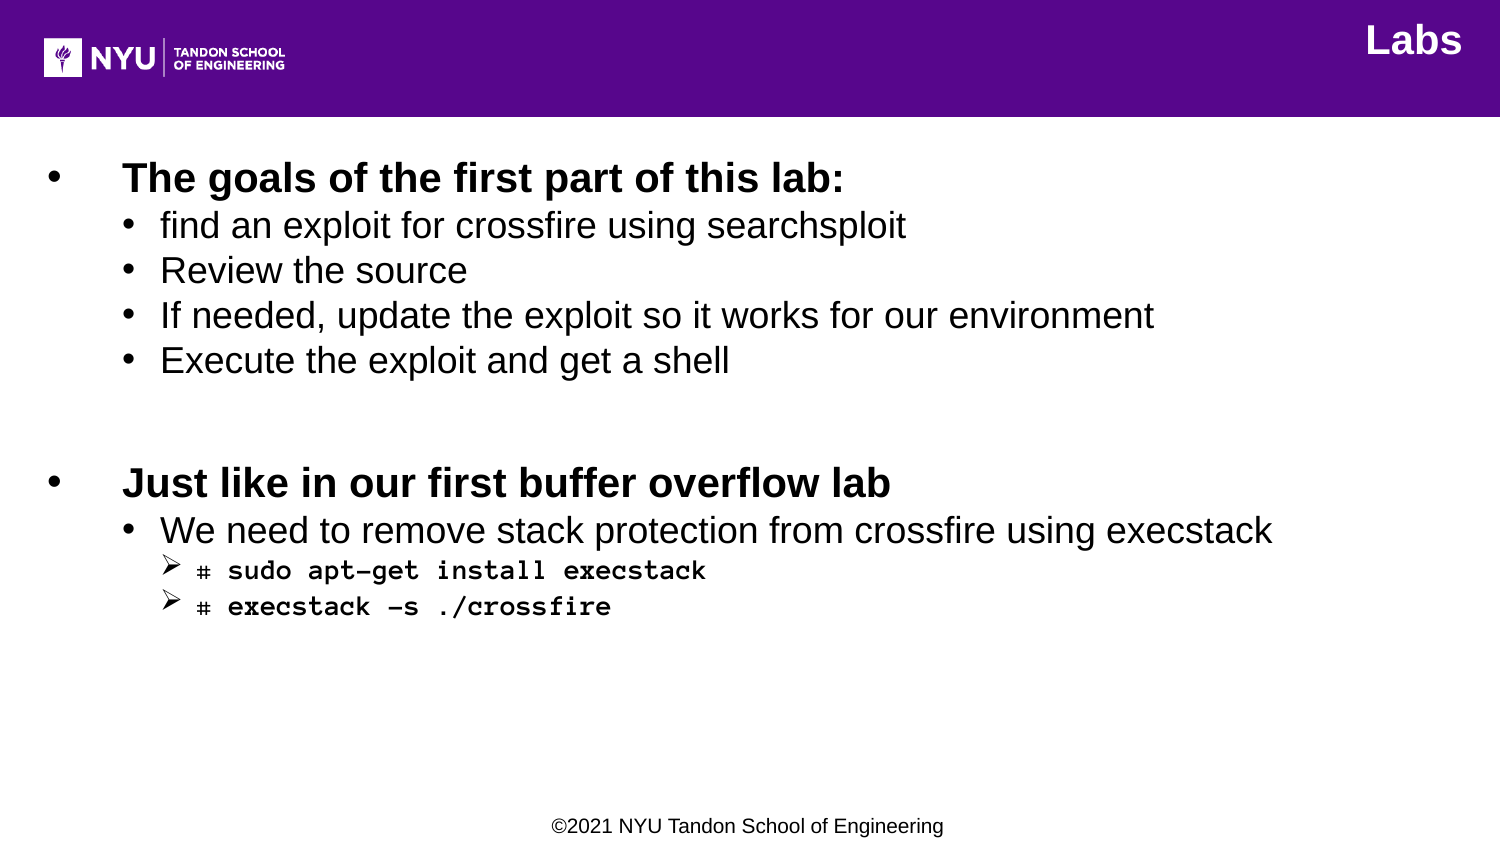

Labs
The goals of the first part of this lab:
find an exploit for crossfire using searchsploit
Review the source
If needed, update the exploit so it works for our environment
Execute the exploit and get a shell

Just like in our first buffer overflow lab
We need to remove stack protection from crossfire using execstack
# sudo apt-get install execstack
# execstack -s ./crossfire